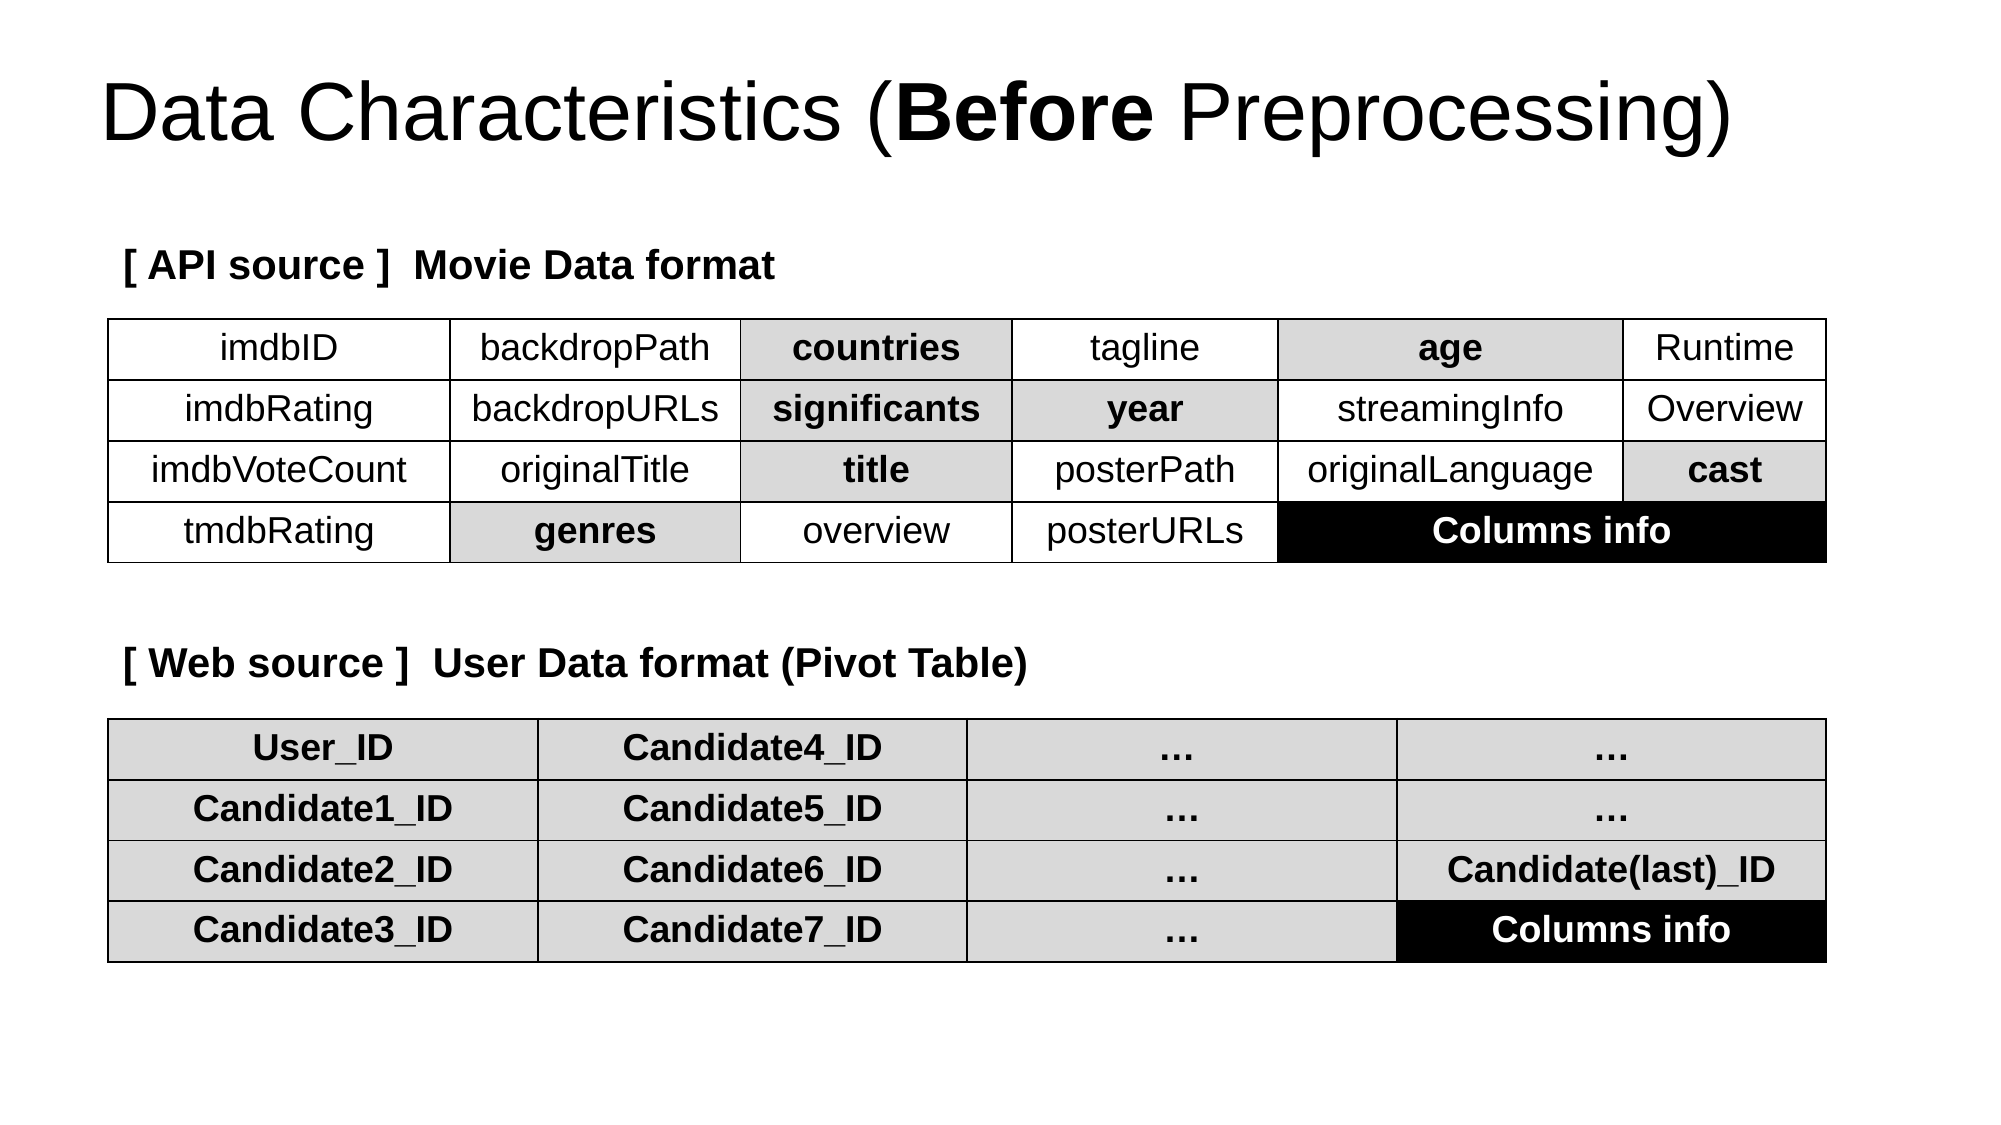

# Data Characteristics (Before Preprocessing)
[ API source ]  Movie Data format
| imdbID | backdropPath | countries | tagline | age | Runtime |
| --- | --- | --- | --- | --- | --- |
| imdbRating | backdropURLs | significants | year | streamingInfo | Overview |
| imdbVoteCount | originalTitle | title | posterPath | originalLanguage | cast |
| tmdbRating | genres | overview | posterURLs | Columns info |  |
[ Web source ]  User Data format (Pivot Table)
| User\_ID | Candidate4\_ID | … | … |
| --- | --- | --- | --- |
| Candidate1\_ID | Candidate5\_ID | … | … |
| Candidate2\_ID | Candidate6\_ID | … | Candidate(last)\_ID |
| Candidate3\_ID | Candidate7\_ID | … | Columns info |